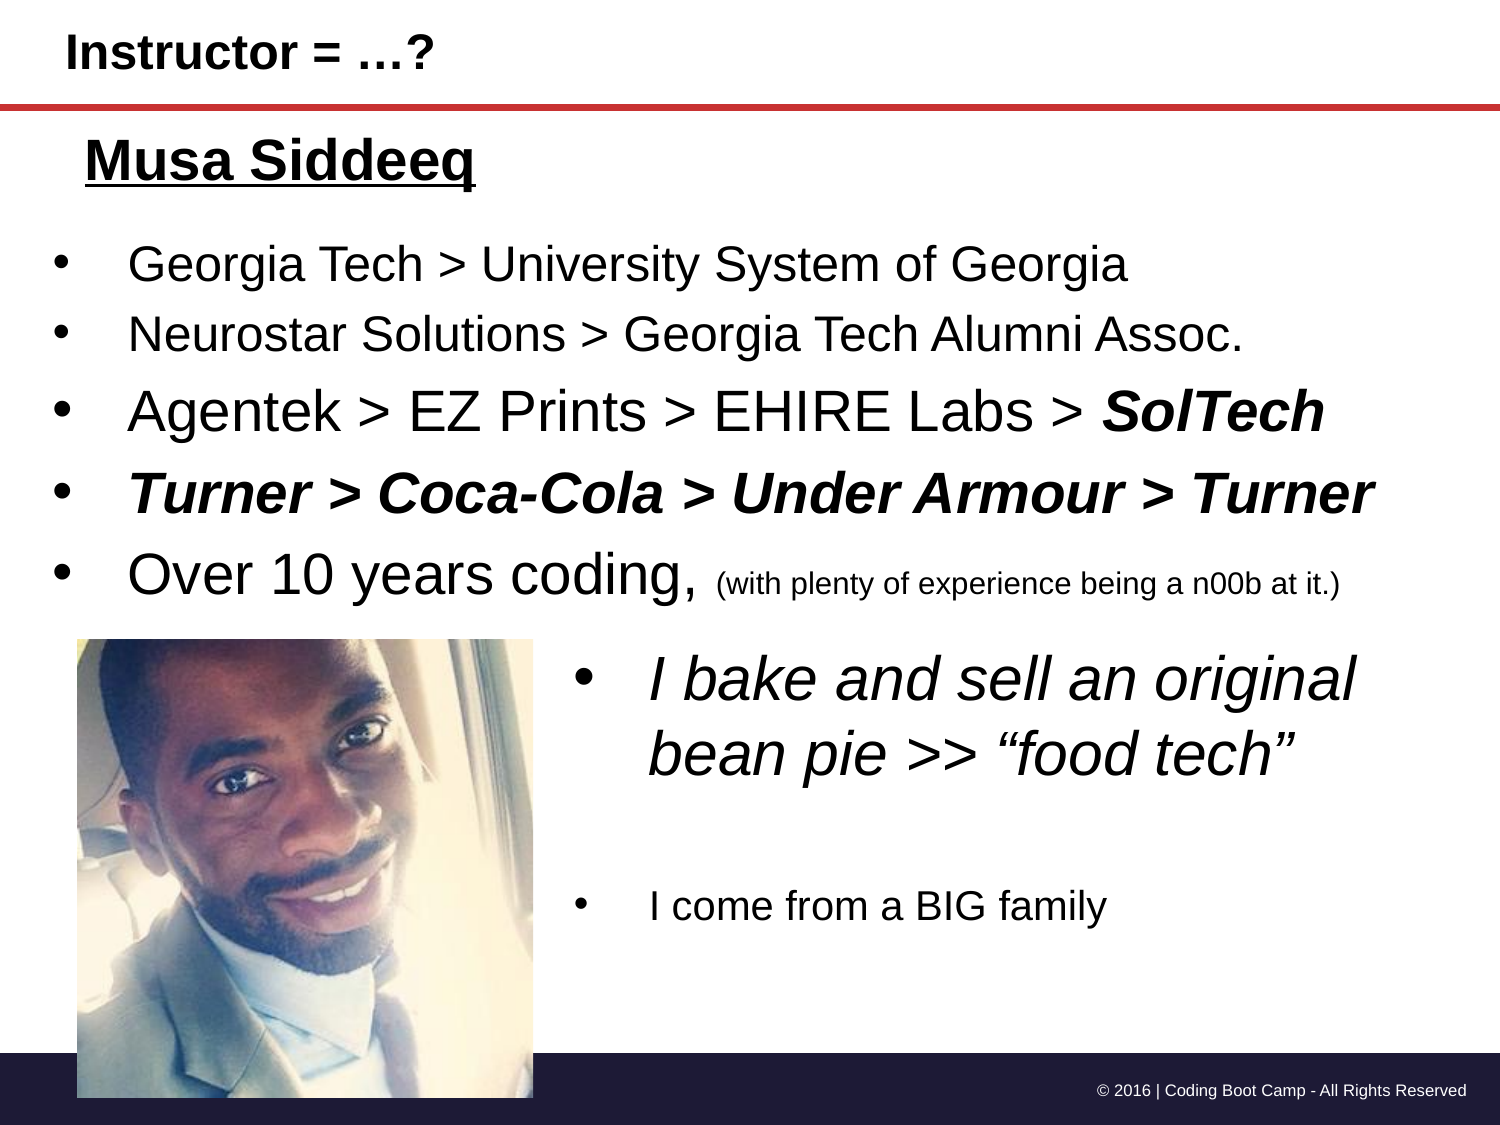

# Instructor = …?
Musa Siddeeq

Georgia Tech > University System of Georgia
Neurostar Solutions > Georgia Tech Alumni Assoc.
Agentek > EZ Prints > EHIRE Labs > SolTech
Turner > Coca-Cola > Under Armour > Turner
Over 10 years coding, (with plenty of experience being a n00b at it.)
I bake and sell an original  bean pie >> “food tech”

I come from a BIG family